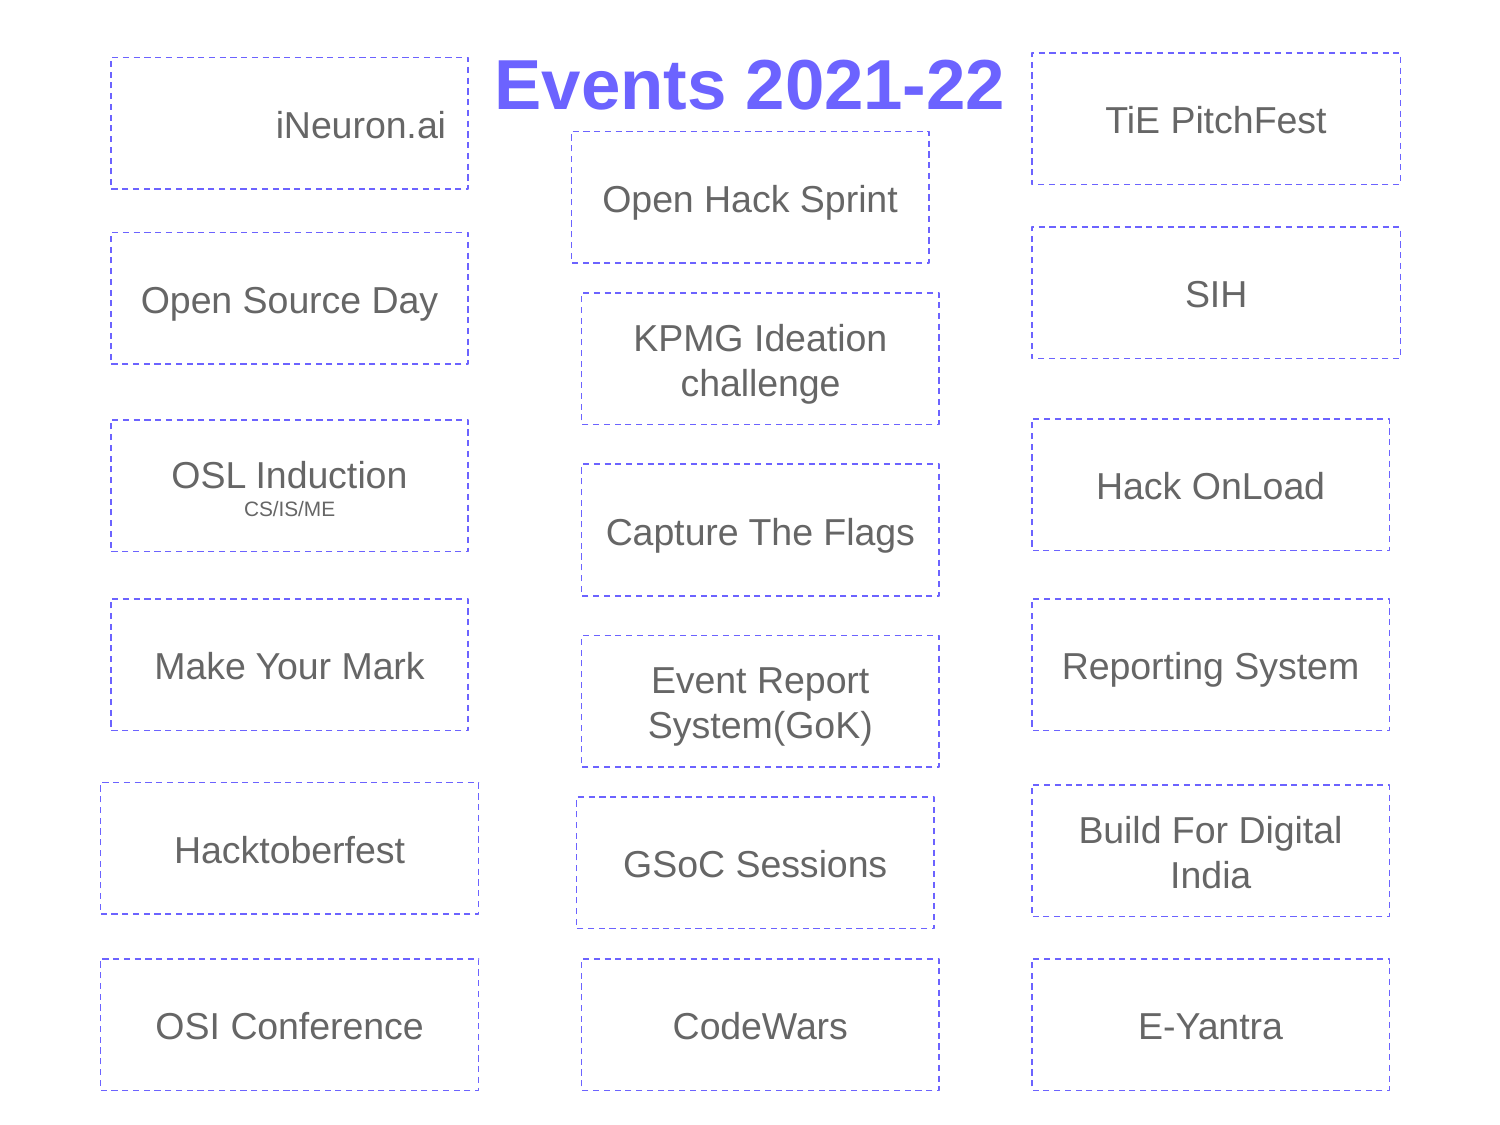

Events 2021-22
TiE PitchFest
 	iNeuron.ai
Open Hack Sprint
SIH
Open Source Day
KPMG Ideation challenge
Hack OnLoad
OSL Induction
CS/IS/ME
Capture The Flags
Make Your Mark
Reporting System
Event Report System(GoK)
Hacktoberfest
Build For Digital India
GSoC Sessions
OSI Conference
CodeWars
E-Yantra